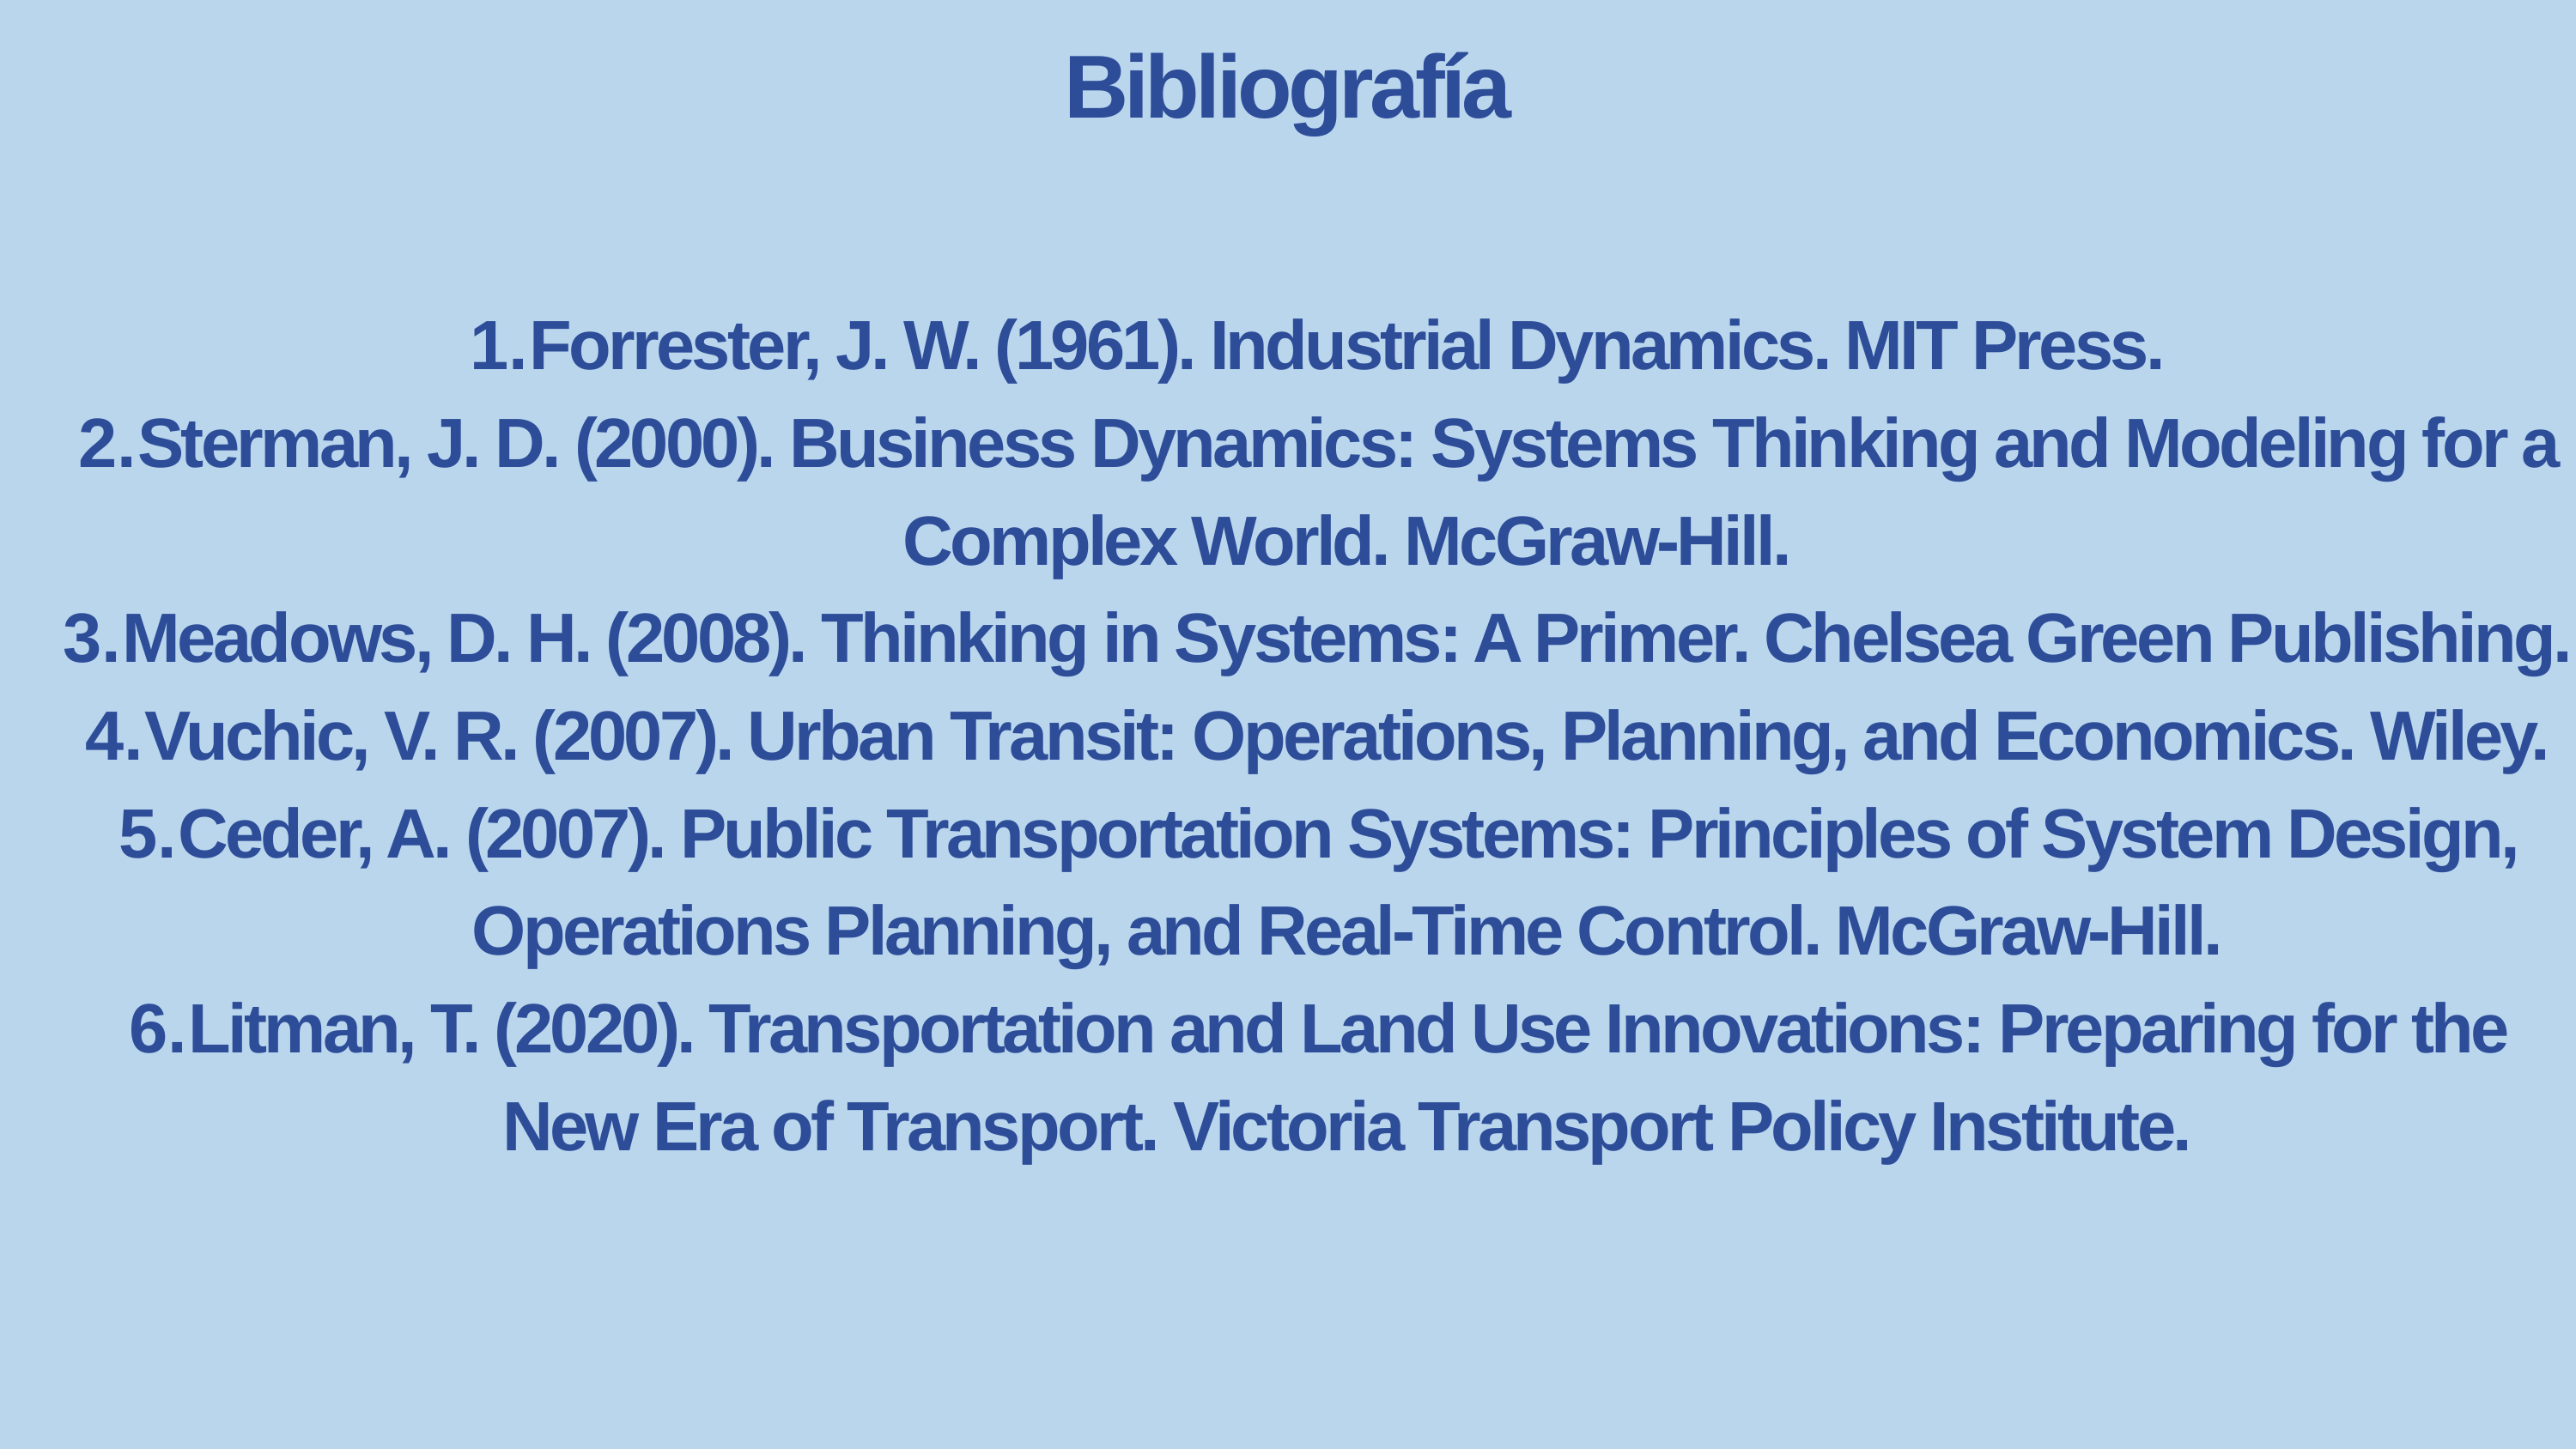

Bibliografía
Forrester, J. W. (1961). Industrial Dynamics. MIT Press.
Sterman, J. D. (2000). Business Dynamics: Systems Thinking and Modeling for a Complex World. McGraw-Hill.
Meadows, D. H. (2008). Thinking in Systems: A Primer. Chelsea Green Publishing.
Vuchic, V. R. (2007). Urban Transit: Operations, Planning, and Economics. Wiley.
Ceder, A. (2007). Public Transportation Systems: Principles of System Design, Operations Planning, and Real-Time Control. McGraw-Hill.
Litman, T. (2020). Transportation and Land Use Innovations: Preparing for the New Era of Transport. Victoria Transport Policy Institute.